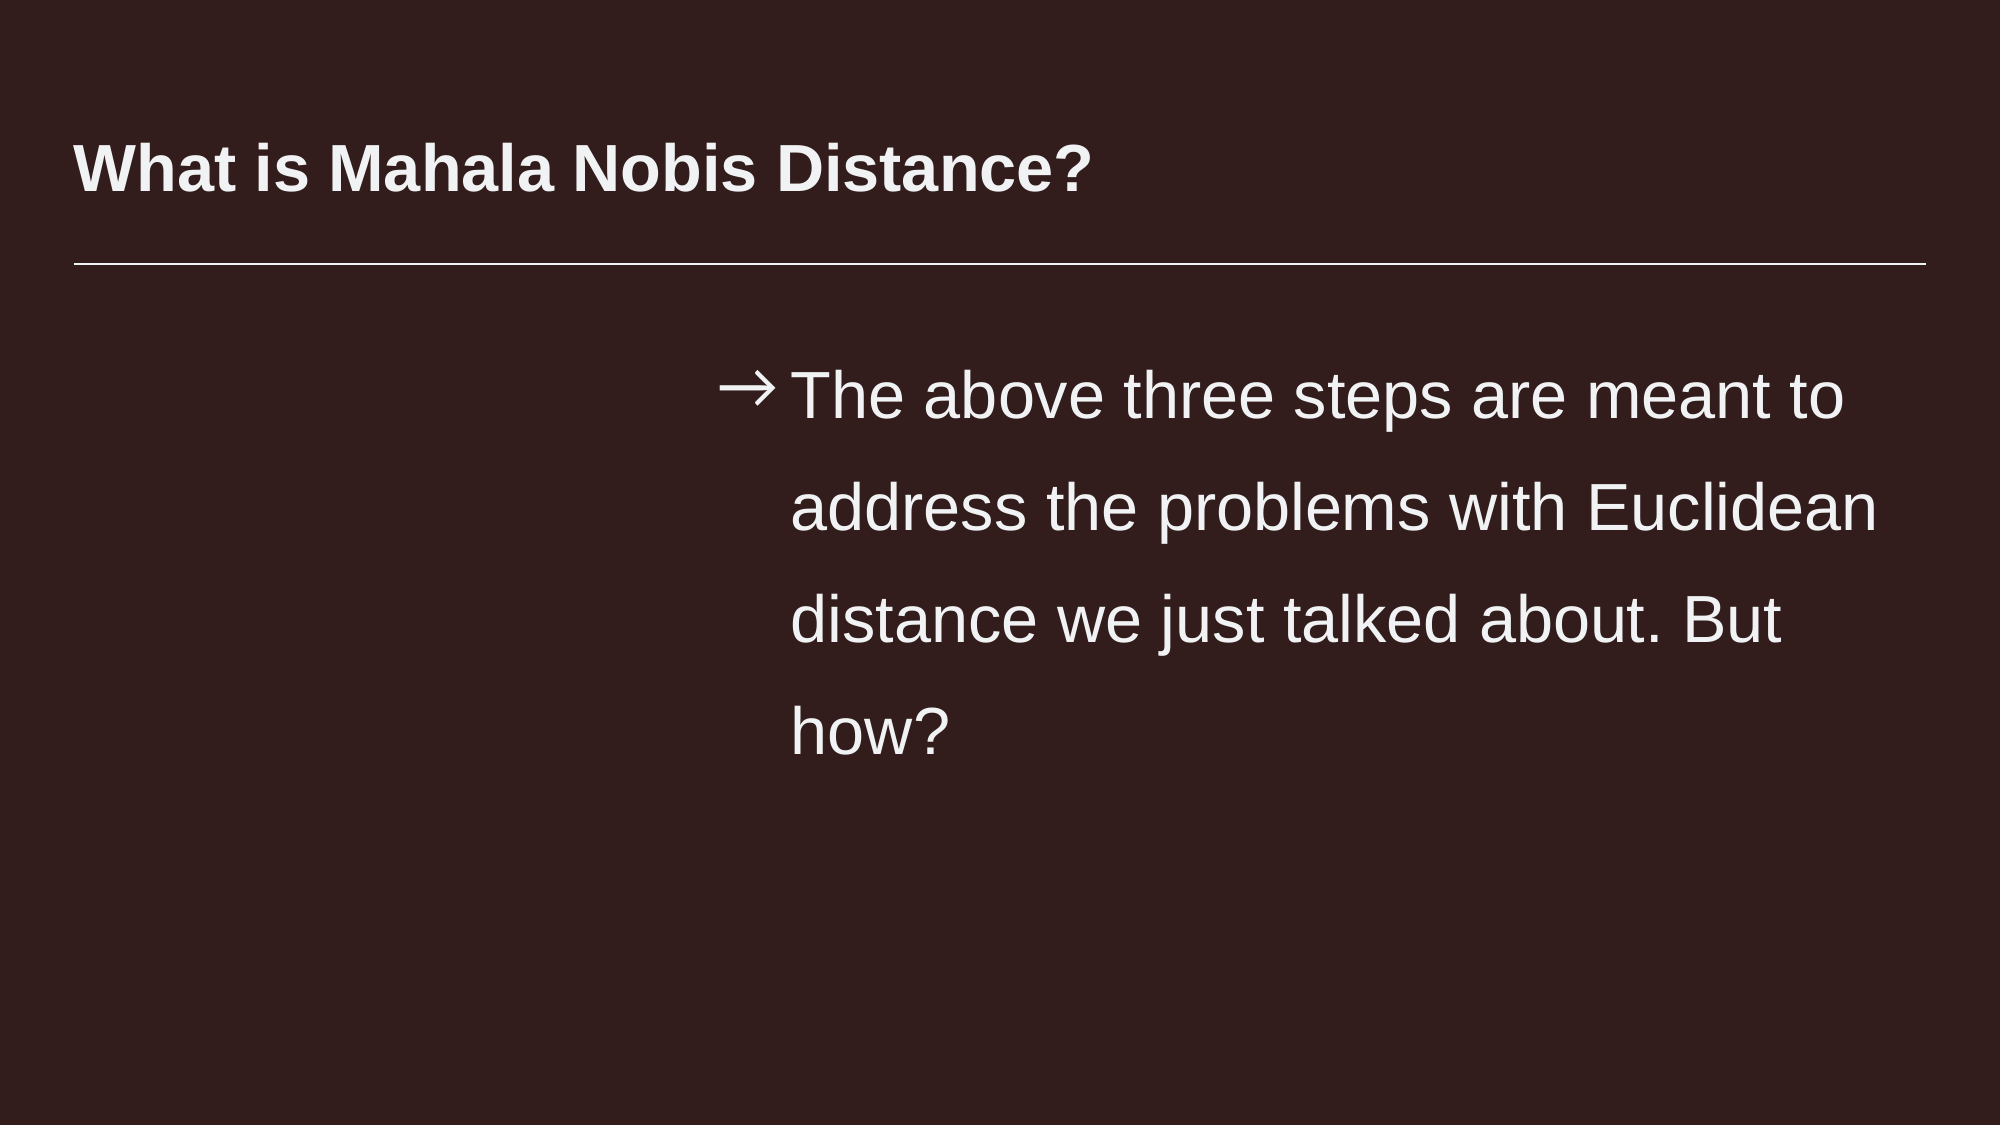

# What is Mahala Nobis Distance?
The above three steps are meant to address the problems with Euclidean distance we just talked about. But how?